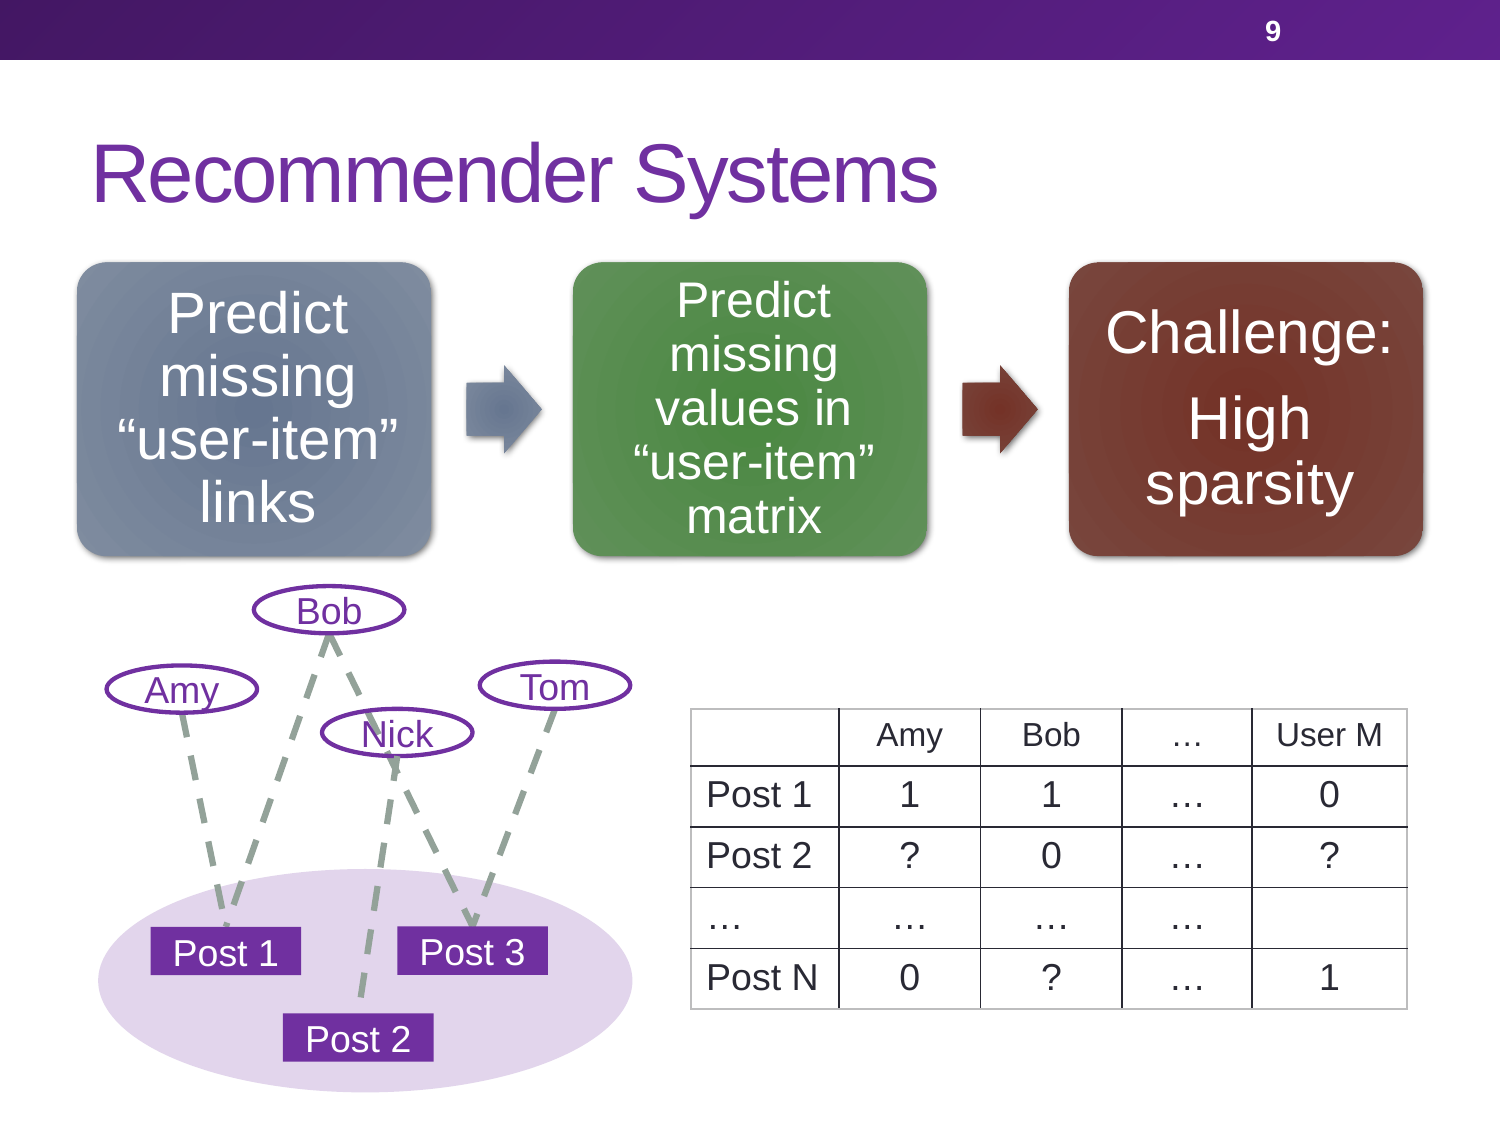

9
# Recommender Systems
Predict missing “user-item” links

Predict missing values in “user-item” matrix

Challenge:
High sparsity
Bob
Tom
Amy
Nick
|  | Amy | Bob | … | User M |
| --- | --- | --- | --- | --- |
| Post 1 | 1 | 1 | … | 0 |
| Post 2 | ? | 0 | … | ? |
| … | … | … | … |  |
| Post N | 0 | ? | … | 1 |

Post 3
Post 1
Post 2